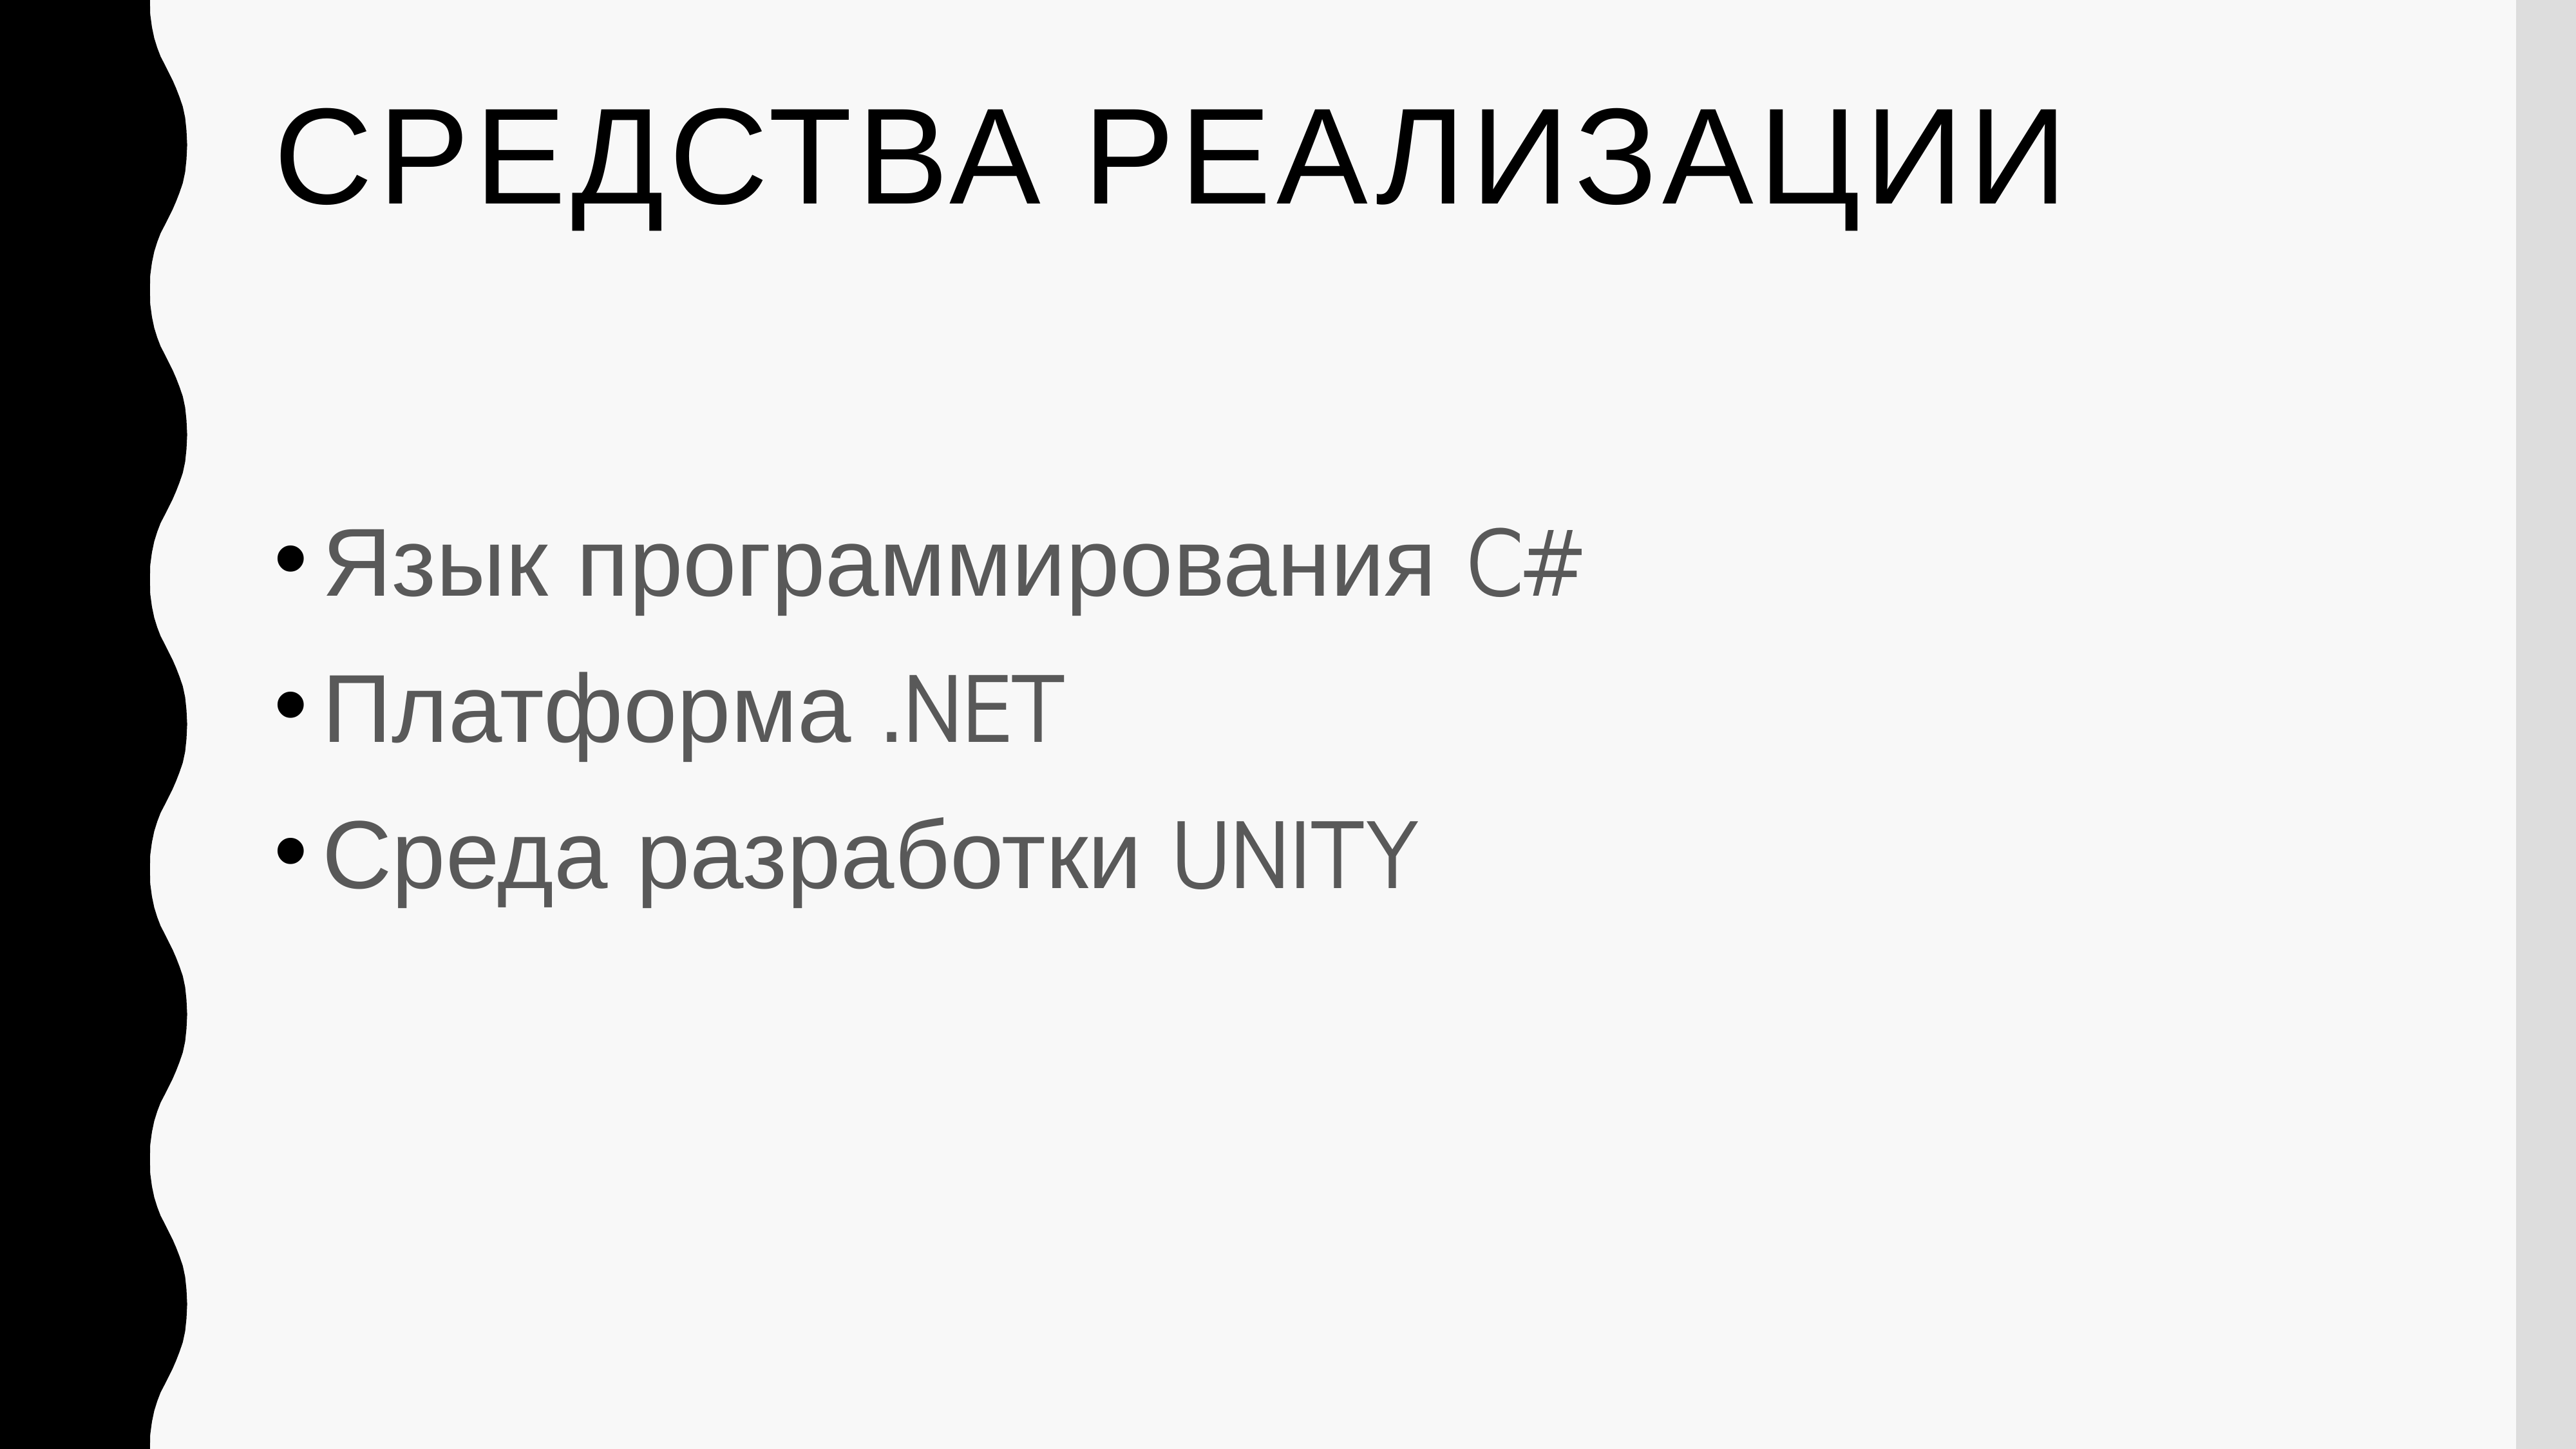

# Средства реализации
Язык программирования C#
Платформа .NET
Среда разработки UNITY